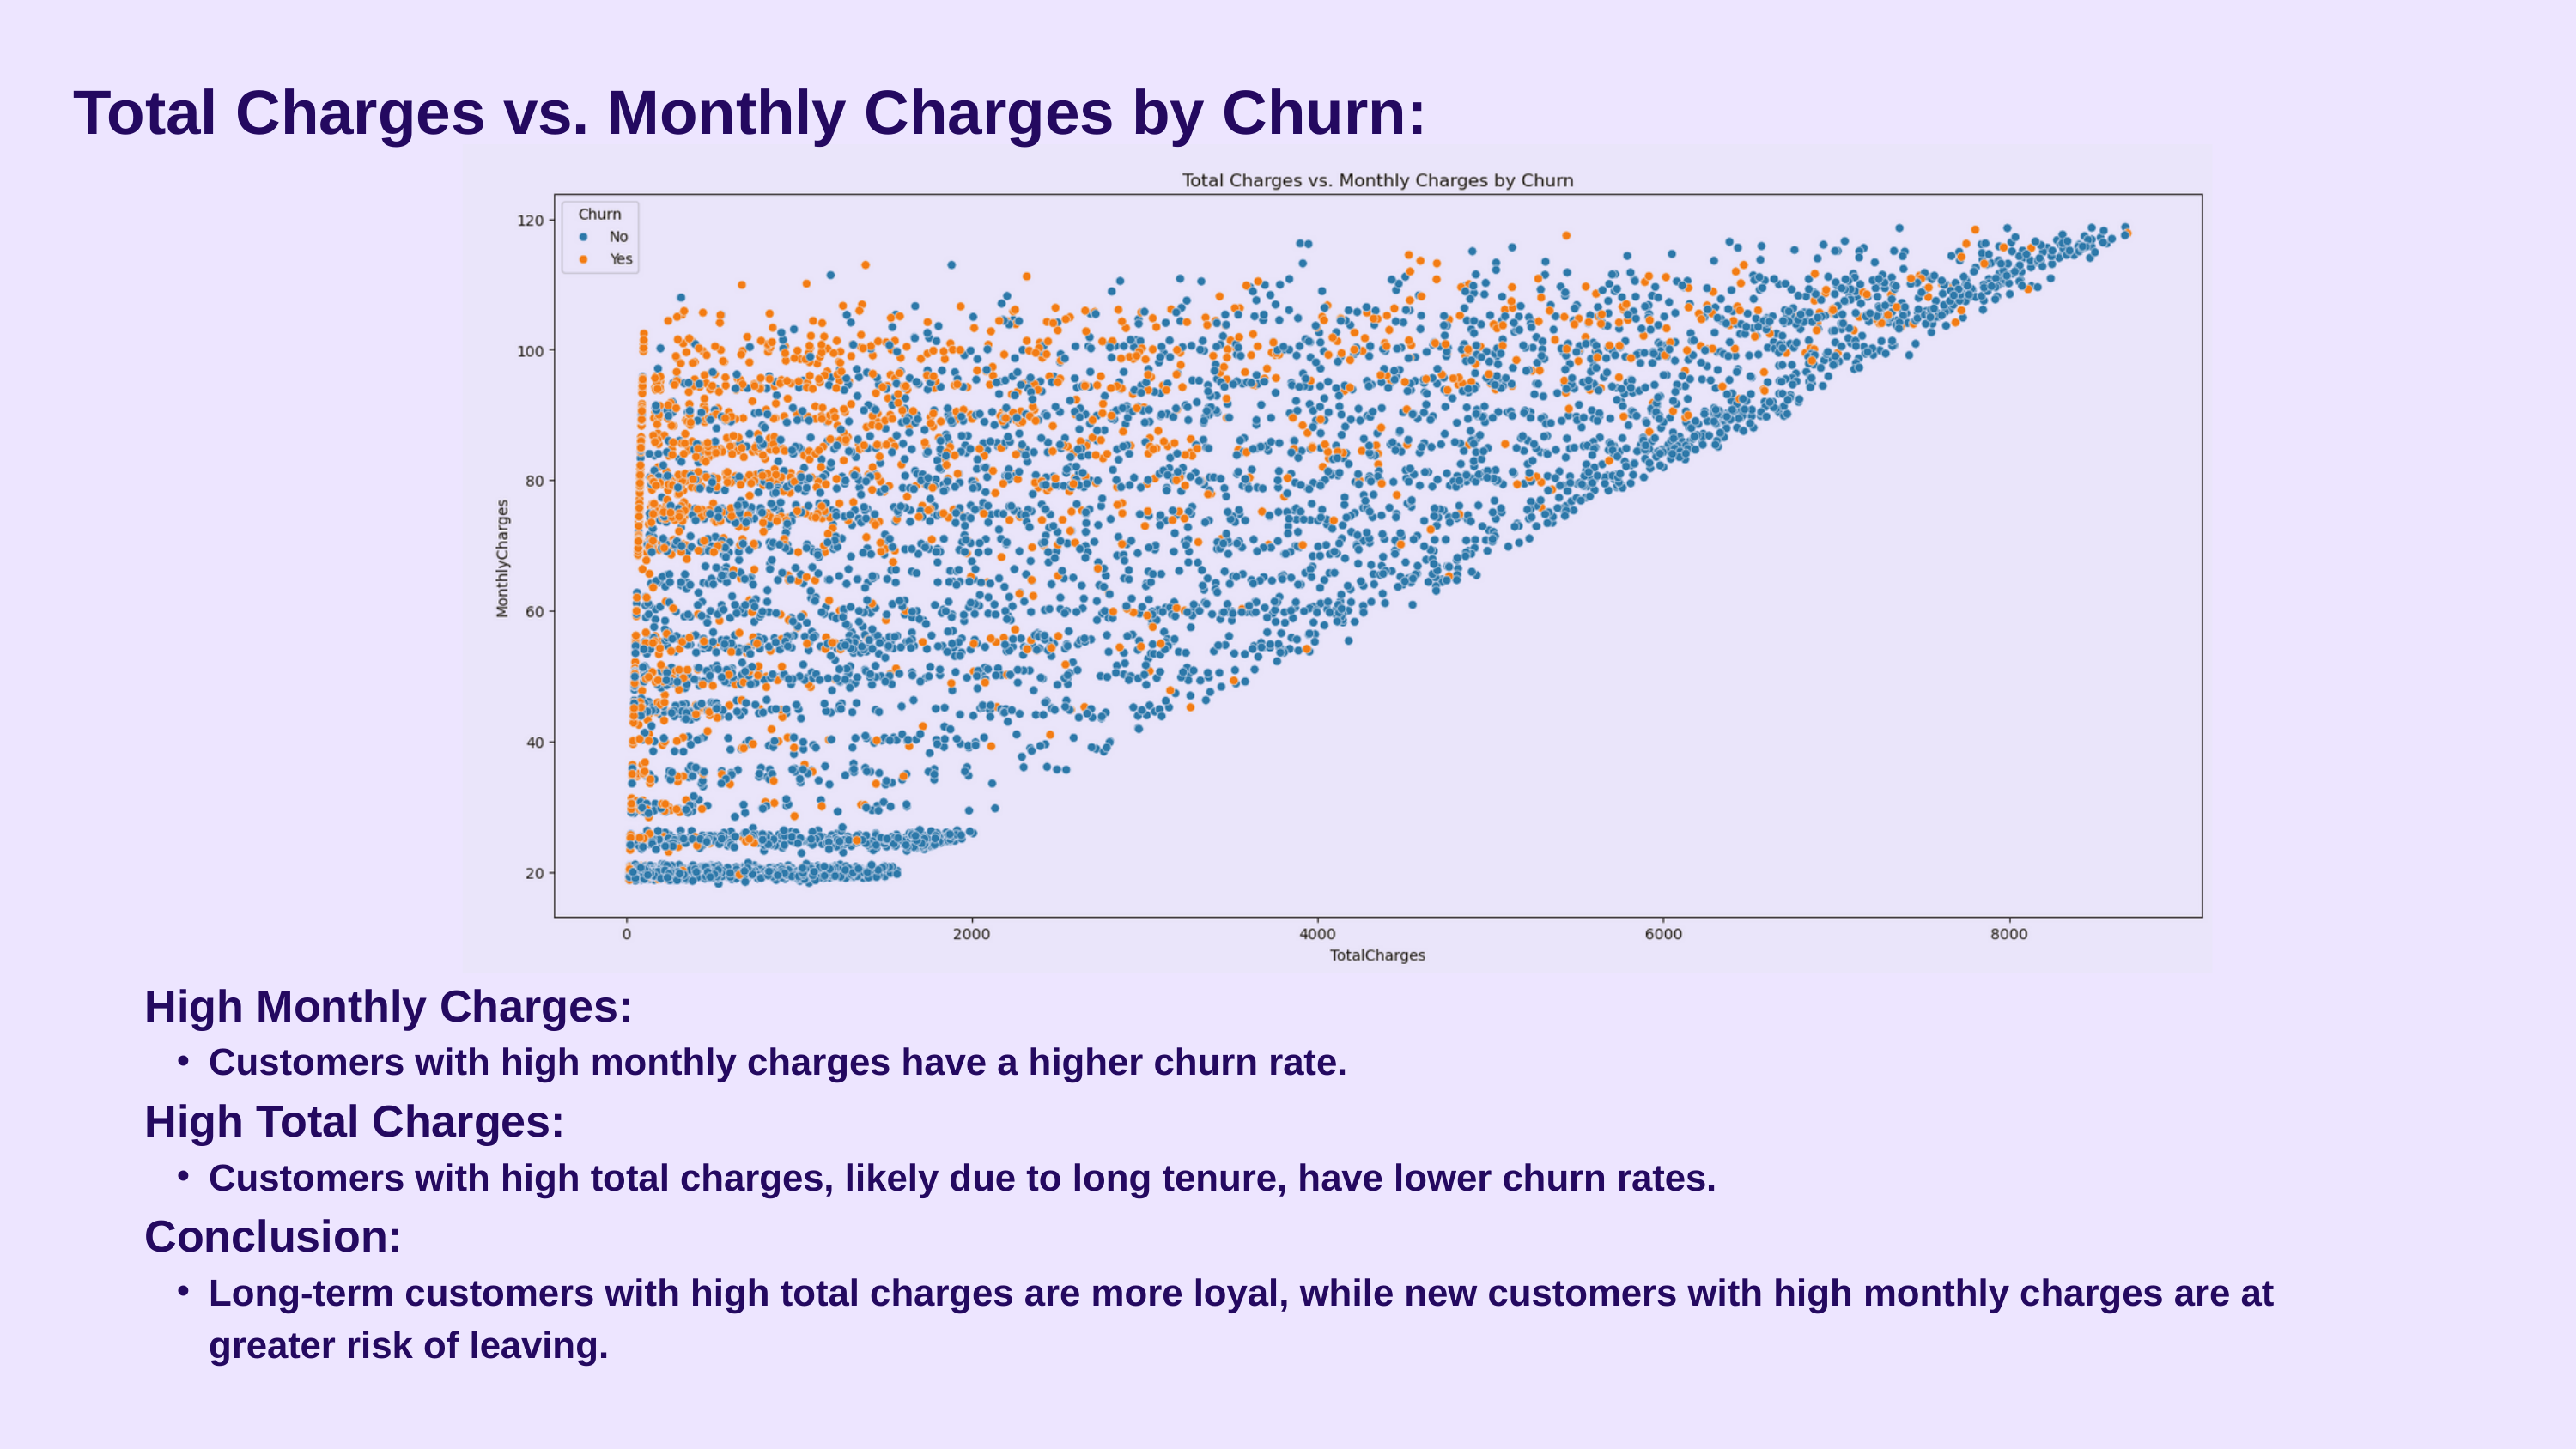

Total Charges vs. Monthly Charges by Churn:

High Monthly Charges:
Customers with high monthly charges have a higher churn rate.
High Total Charges:
Customers with high total charges, likely due to long tenure, have lower churn rates.
Conclusion:
Long-term customers with high total charges are more loyal, while new customers with high monthly charges are at greater risk of leaving.